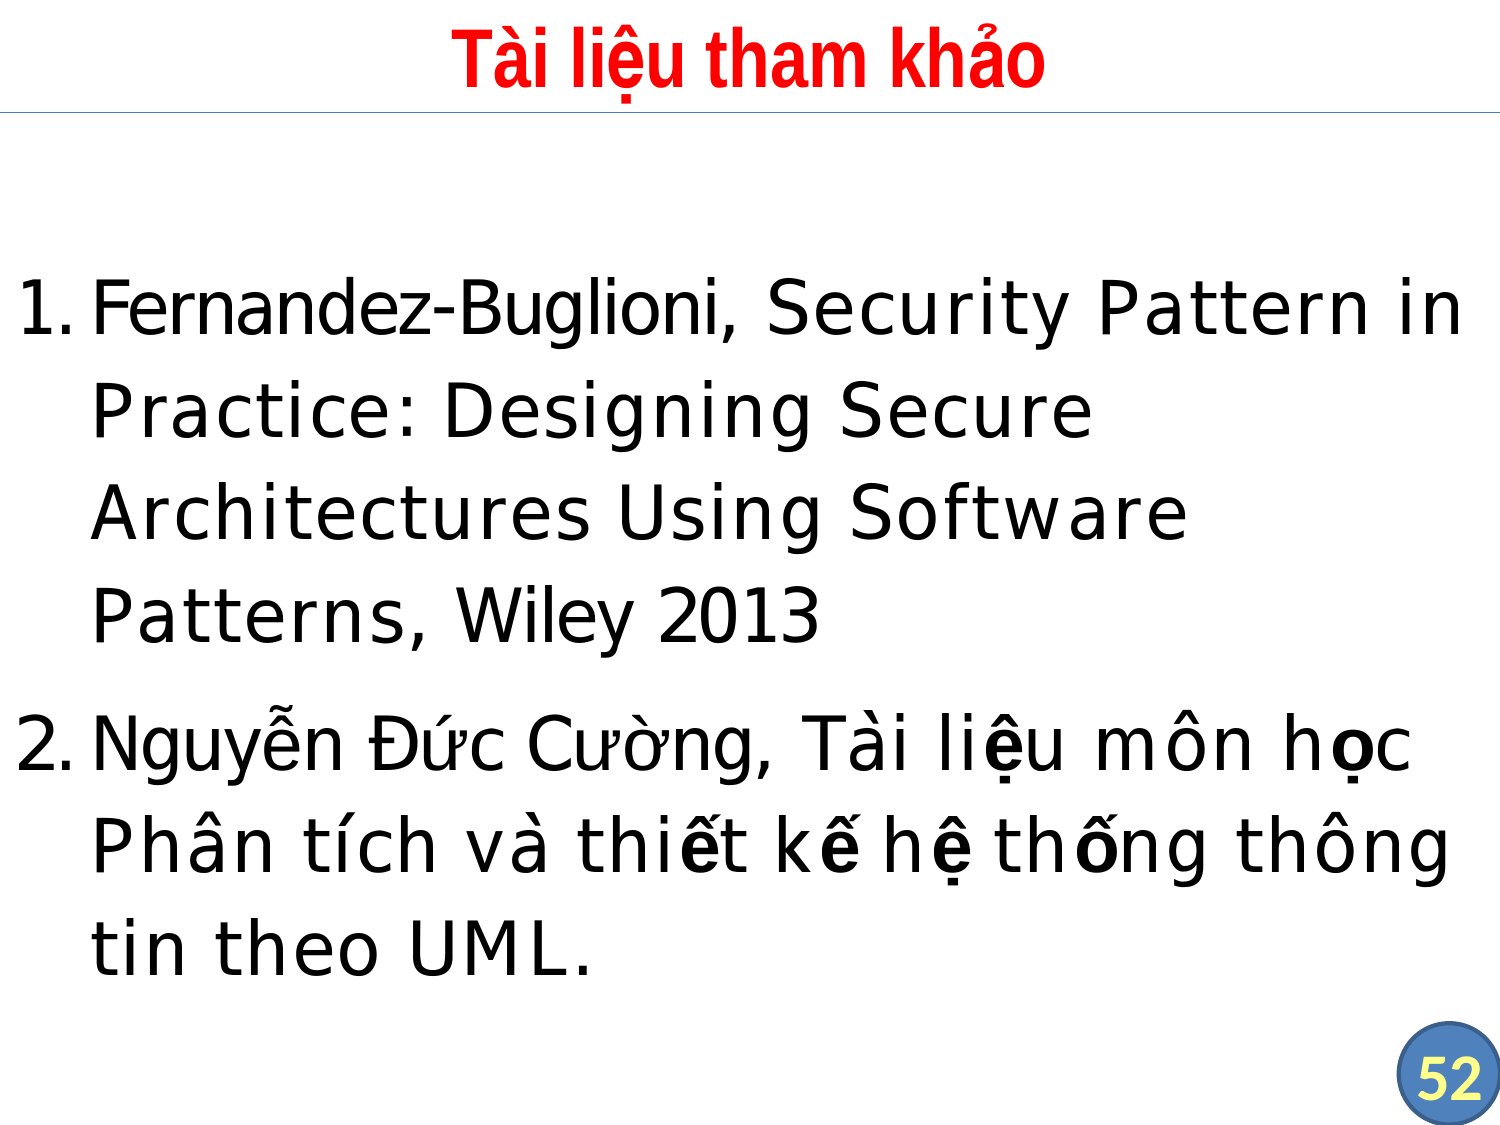

# Tài liệu tham khảo
Fernandez-Buglioni, Security Pattern in Practice: Designing Secure Architectures Using Software Patterns, Wiley 2013
Nguyễn Đức Cường, Tài liệu môn học Phân tích và thiết kế hệ thống thông tin theo UML.
52